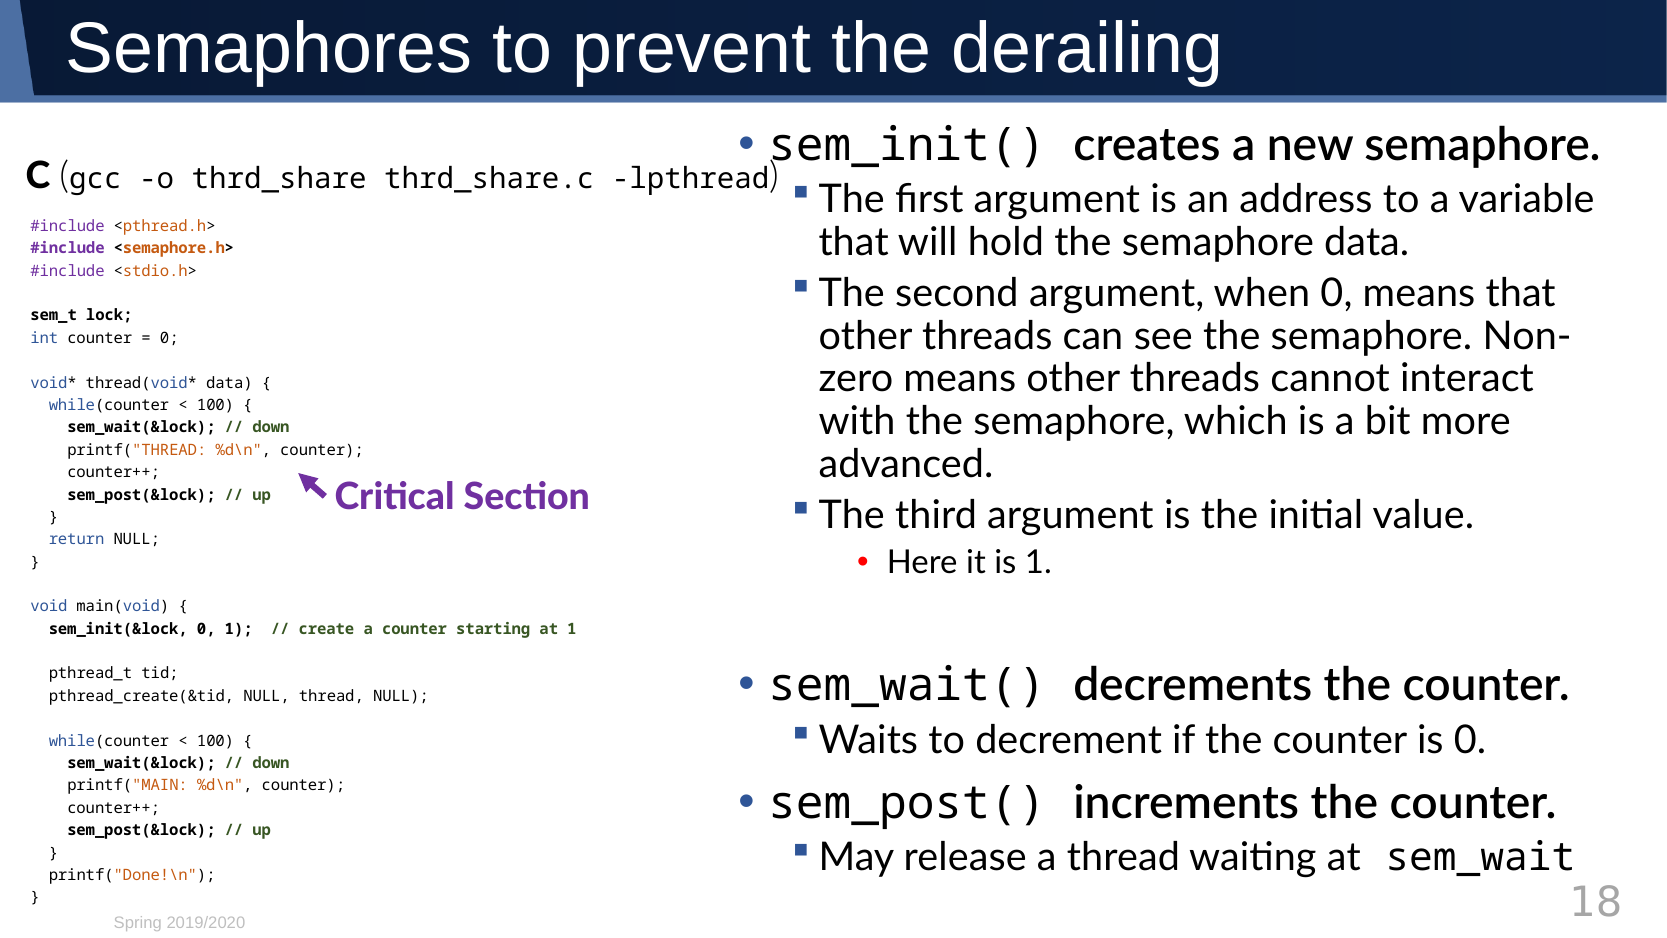

# Semaphores to prevent the derailing
sem_init() creates a new semaphore.
The first argument is an address to a variable that will hold the semaphore data.
The second argument, when 0, means that other threads can see the semaphore. Non-zero means other threads cannot interact with the semaphore, which is a bit more advanced.
The third argument is the initial value.
Here it is 1.

sem_wait() decrements the counter.
Waits to decrement if the counter is 0.
sem_post() increments the counter.
May release a thread waiting at sem_wait
C (gcc -o thrd_share thrd_share.c -lpthread)
#include <pthread.h>
#include <semaphore.h>
#include <stdio.h>

sem_t lock;
int counter = 0;

void* thread(void* data) {
  while(counter < 100) {
    sem_wait(&lock); // down
    printf("THREAD: %d\n", counter);
    counter++;
    sem_post(&lock); // up
  }
  return NULL;
}

void main(void) {
  sem_init(&lock, 0, 1);  // create a counter starting at 1

  pthread_t tid;
  pthread_create(&tid, NULL, thread, NULL);

  while(counter < 100) {
    sem_wait(&lock); // down
    printf("MAIN: %d\n", counter);
    counter++;
    sem_post(&lock); // up
  }
  printf("Done!\n");
}
Critical Section
Spring 2019/2020